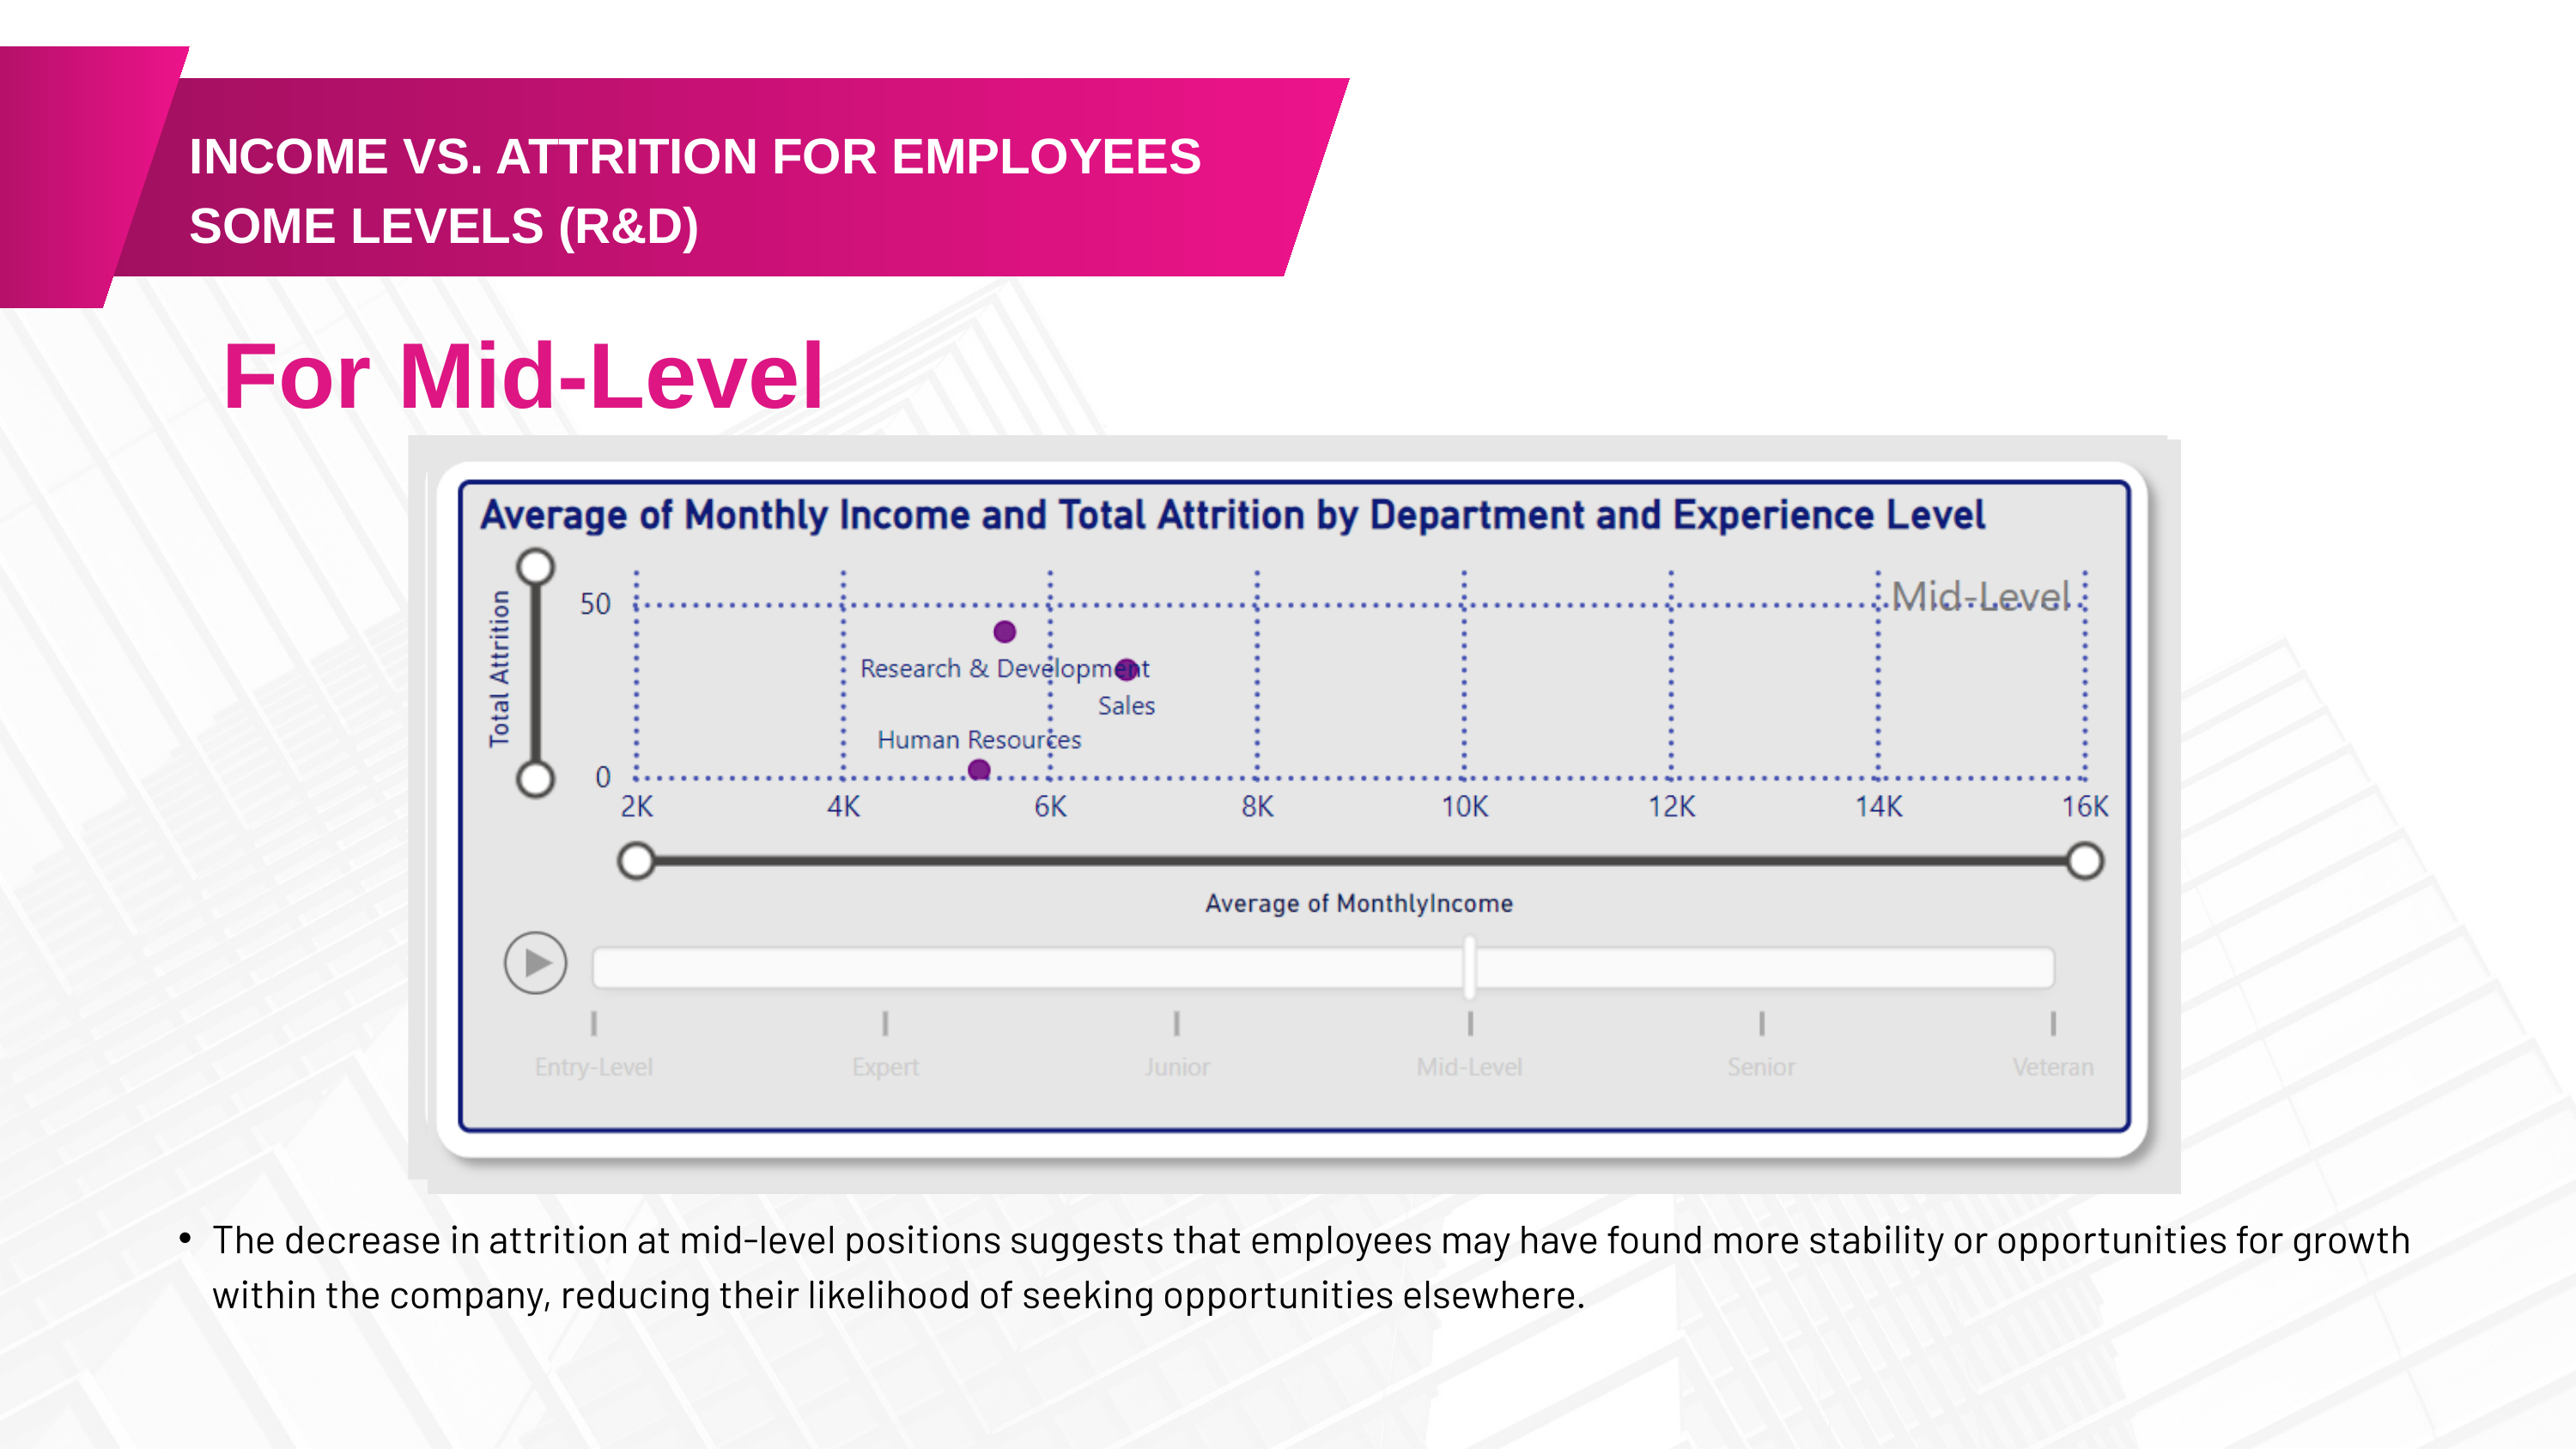

INCOME VS. ATTRITION FOR EMPLOYEES SOME LEVELS (R&D)
For Mid-Level

The decrease in attrition at mid-level positions suggests that employees may have found more stability or opportunities for growth within the company, reducing their likelihood of seeking opportunities elsewhere.